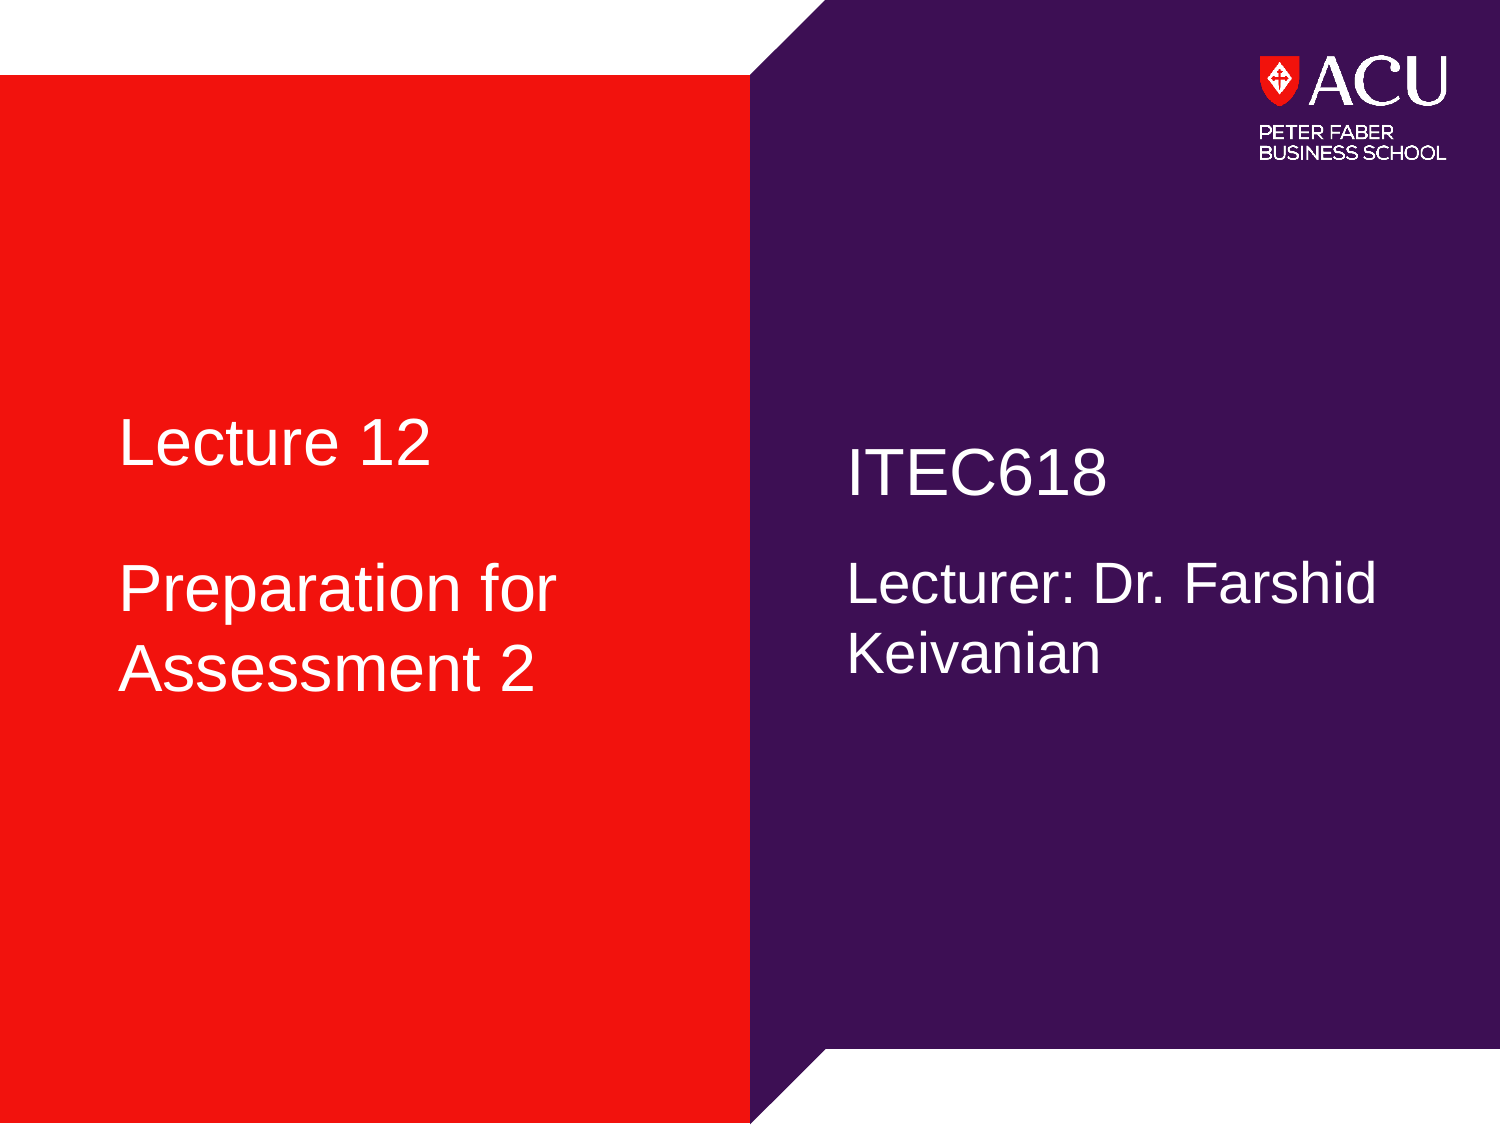

Lecture 12
ITEC618
Preparation for Assessment 2
Lecturer: Dr. Farshid Keivanian